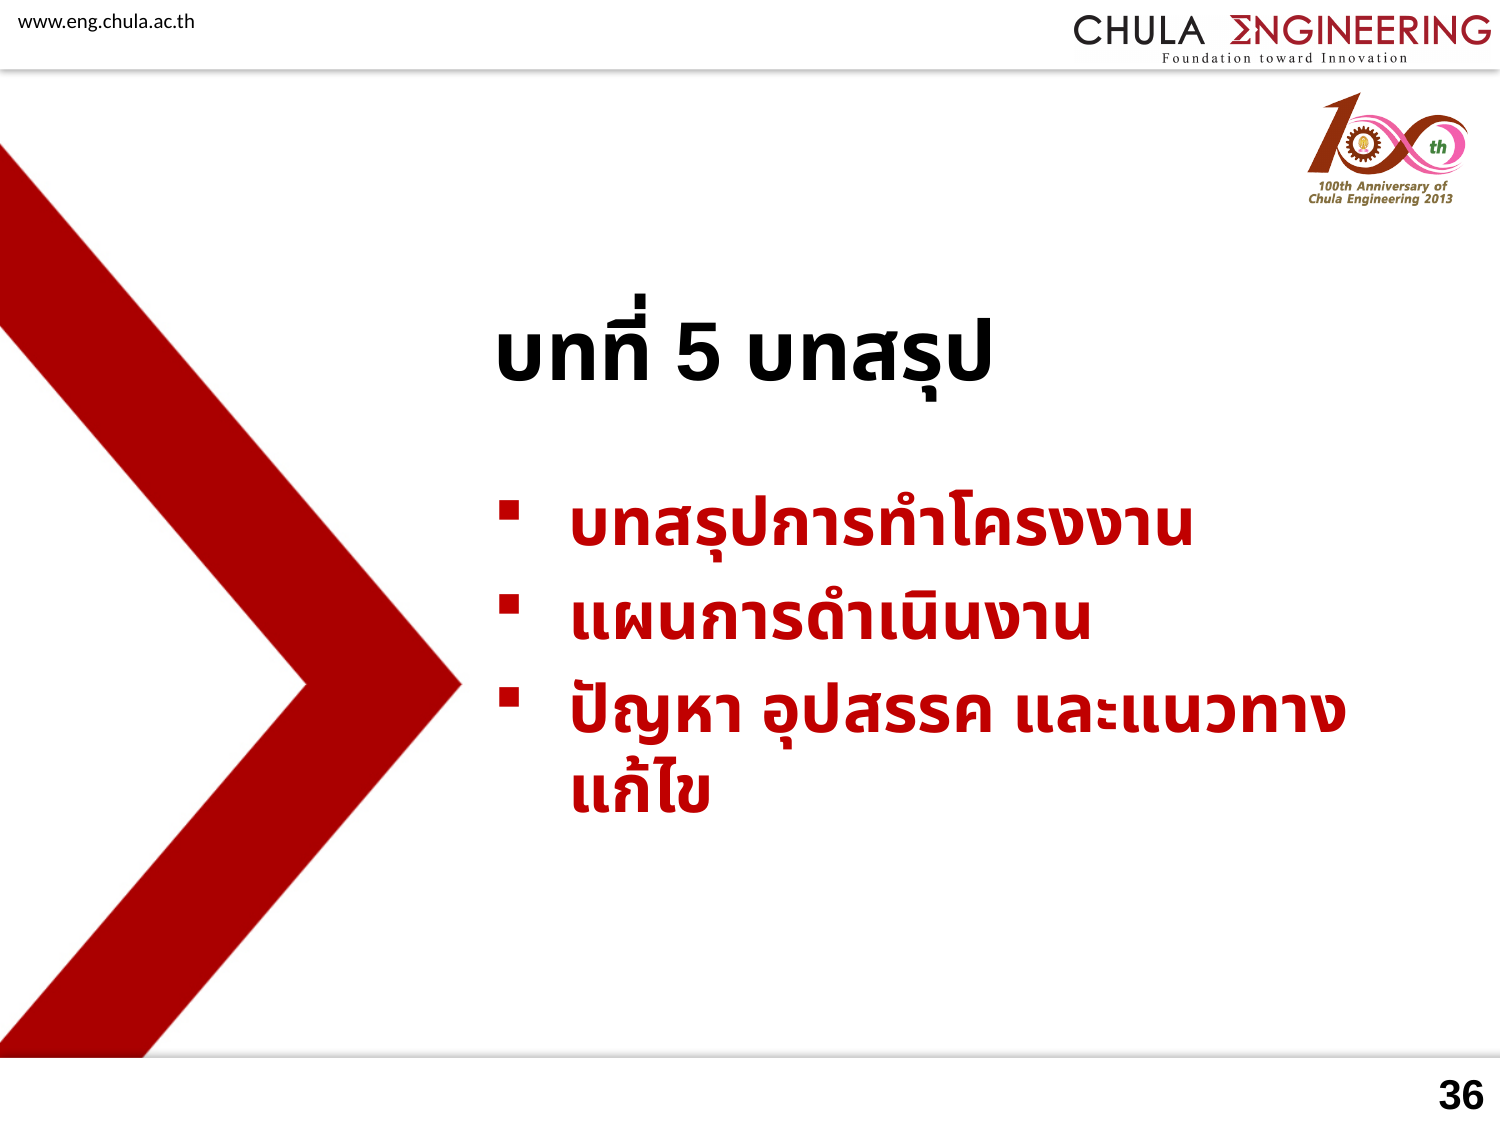

# บทที่ 5 บทสรุป
บทสรุปการทำโครงงาน
แผนการดำเนินงาน
ปัญหา อุปสรรค และแนวทางแก้ไข
36